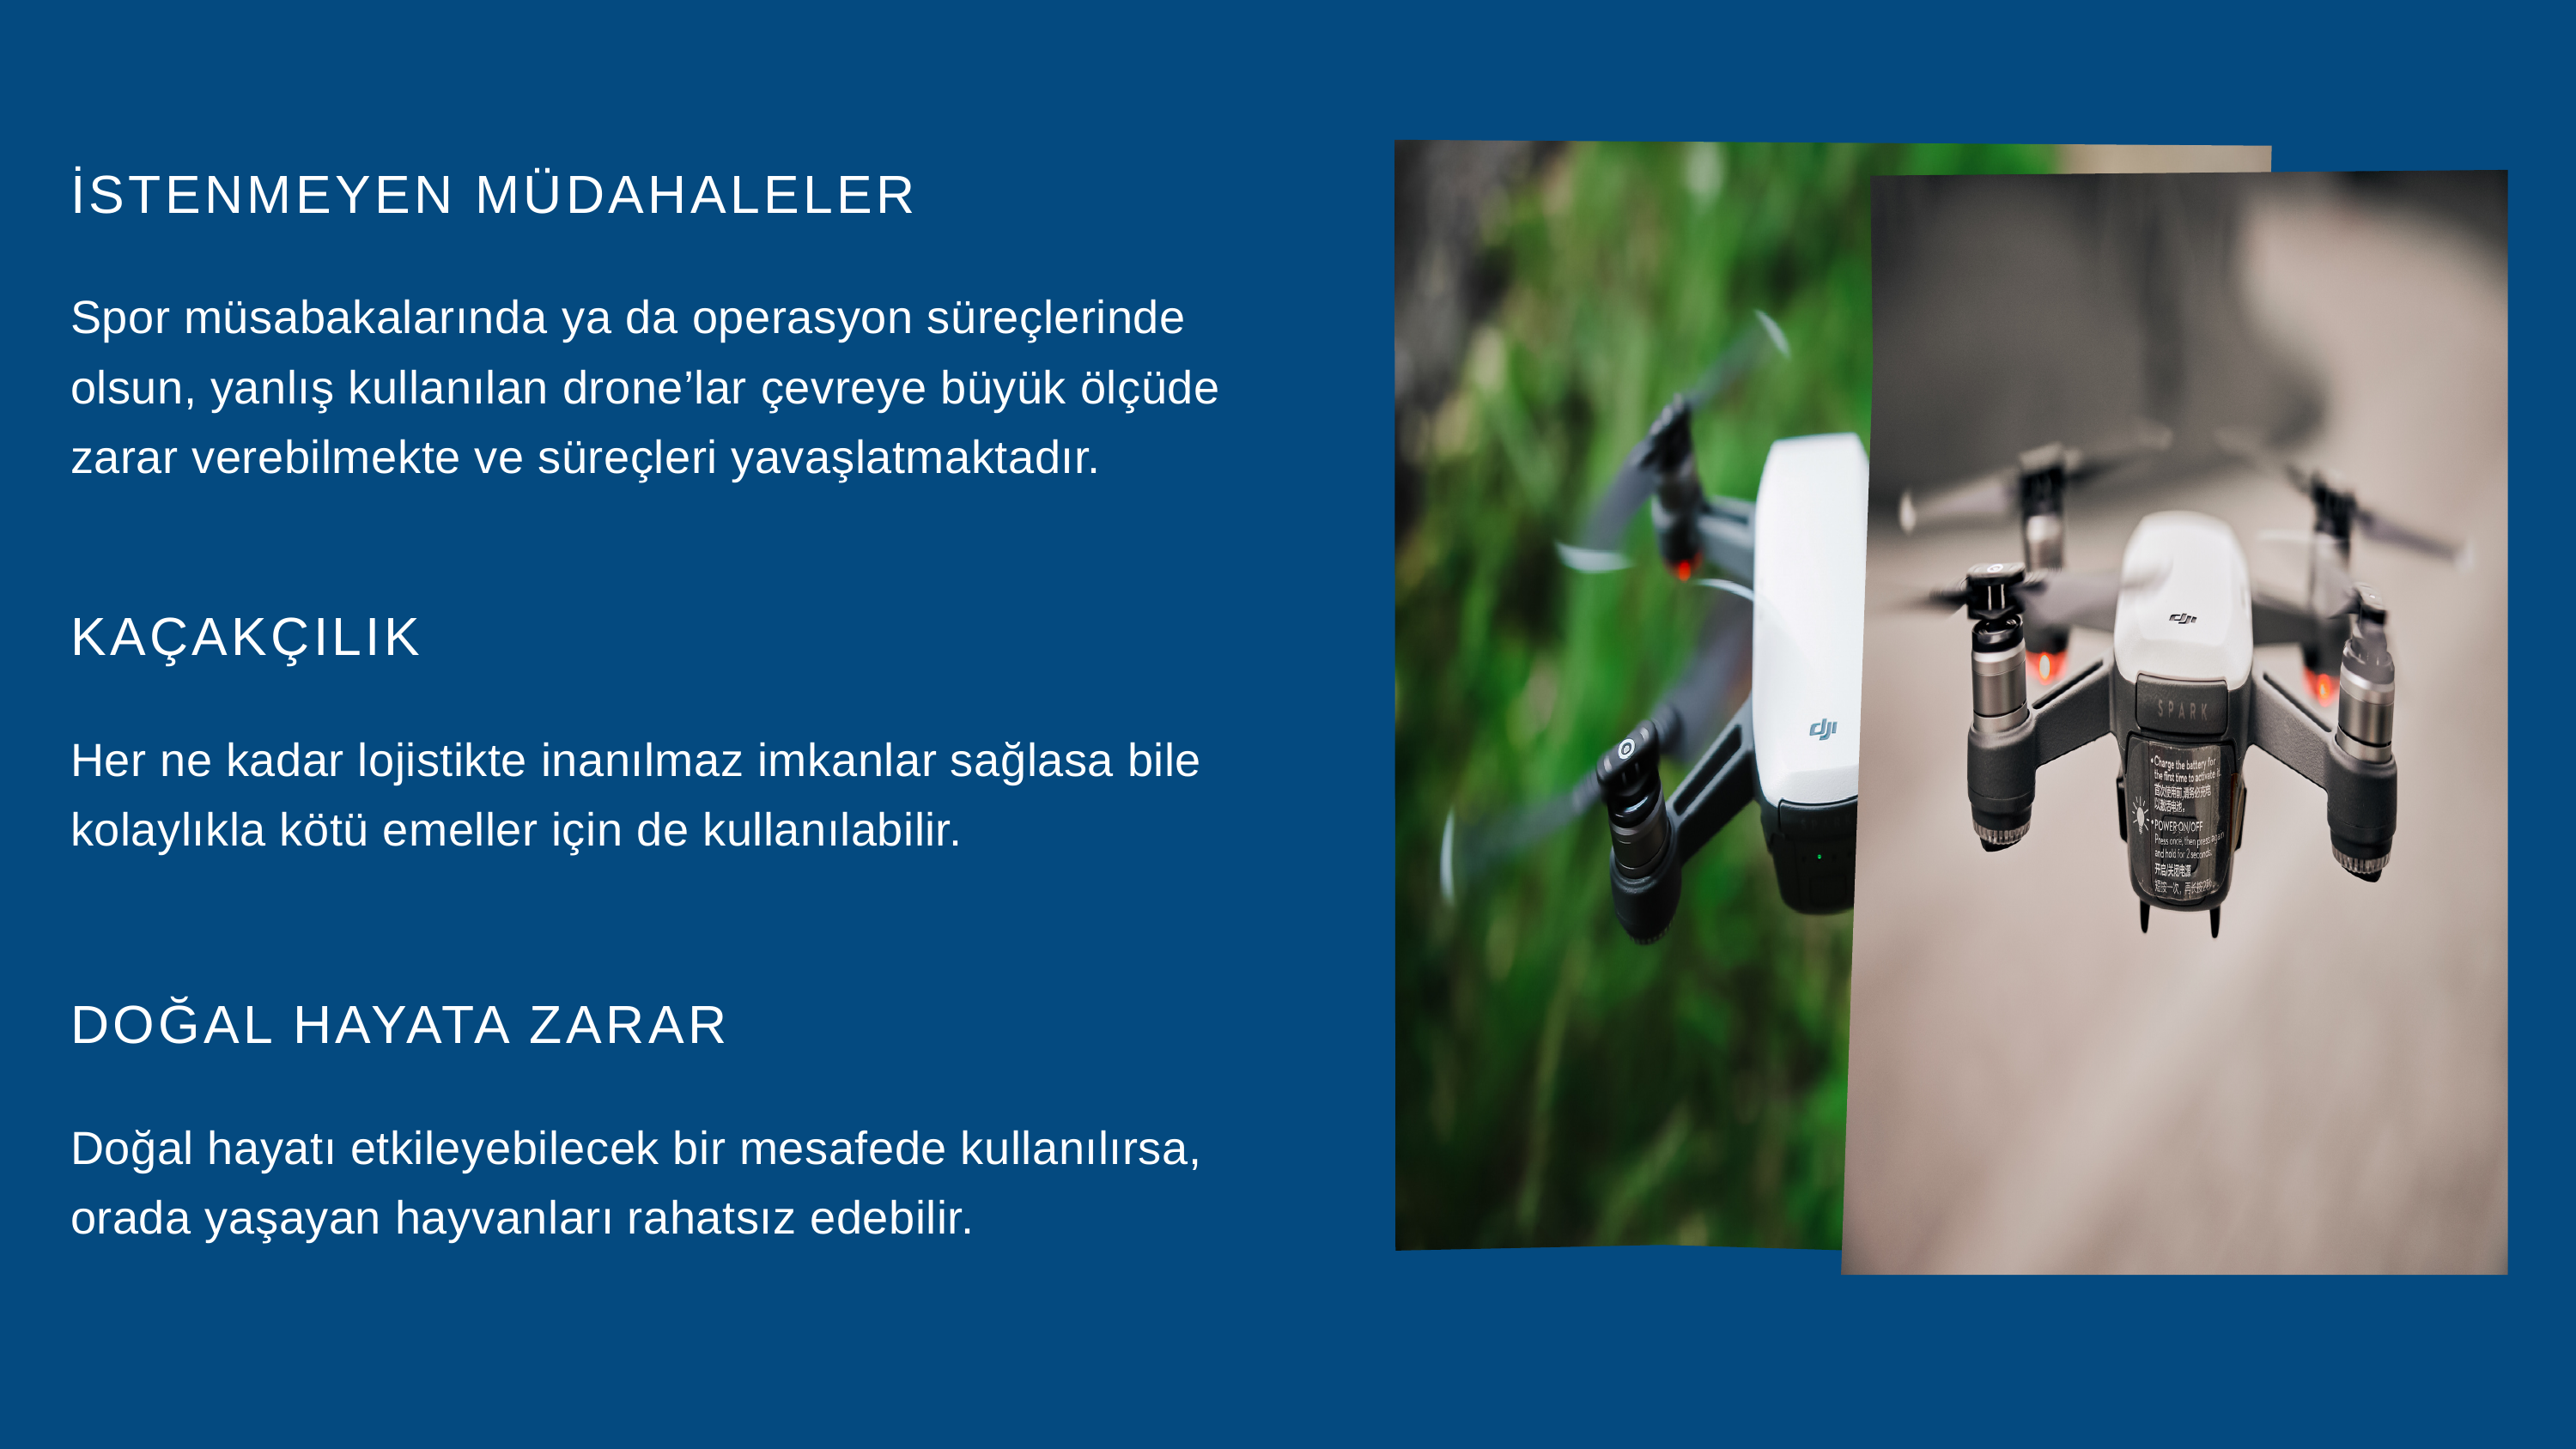

İSTENMEYEN MÜDAHALELER
Spor müsabakalarında ya da operasyon süreçlerinde olsun, yanlış kullanılan drone’lar çevreye büyük ölçüde zarar verebilmekte ve süreçleri yavaşlatmaktadır.
KAÇAKÇILIK
Her ne kadar lojistikte inanılmaz imkanlar sağlasa bile kolaylıkla kötü emeller için de kullanılabilir.
DOĞAL HAYATA ZARAR
Doğal hayatı etkileyebilecek bir mesafede kullanılırsa, orada yaşayan hayvanları rahatsız edebilir.